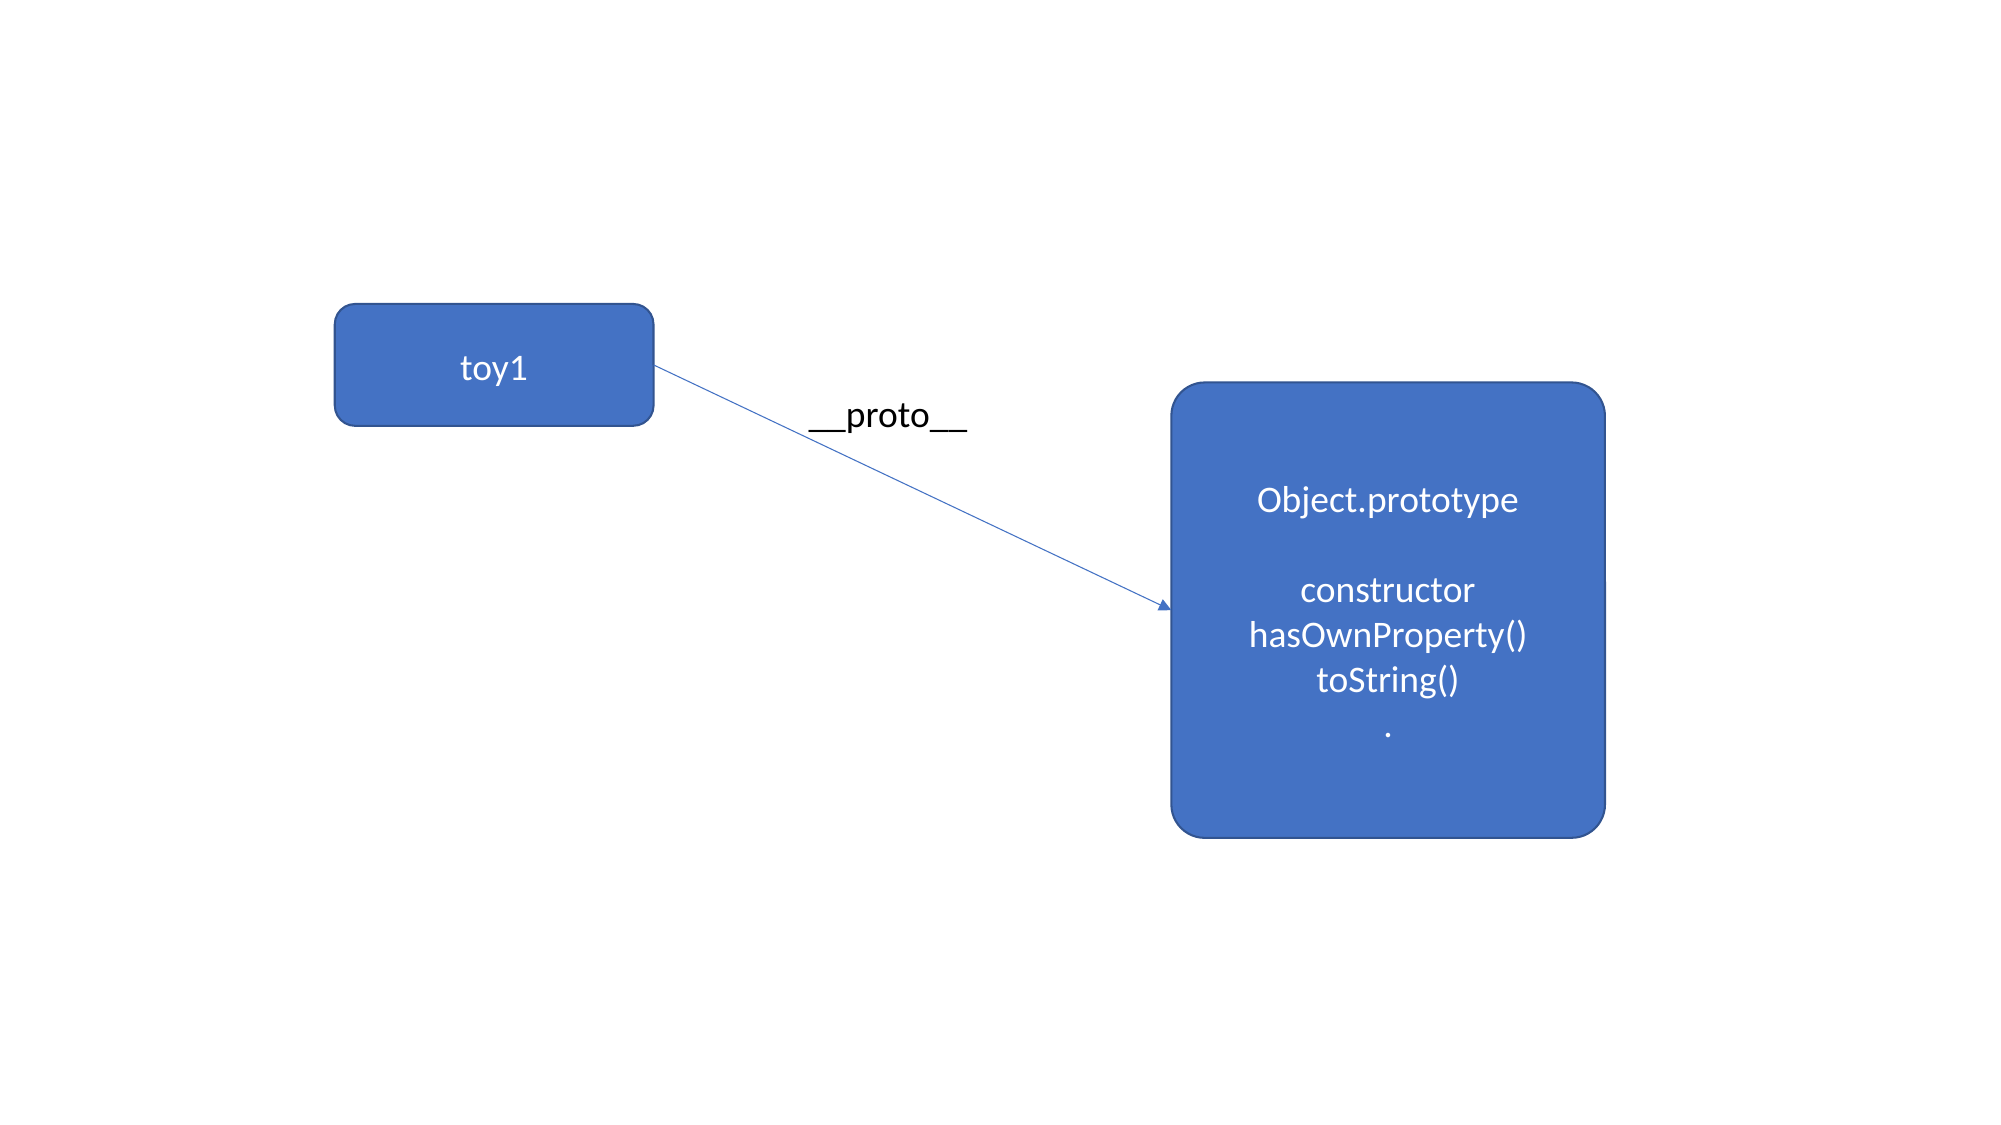

toy1
__proto__
Object.prototype

constructor
hasOwnProperty()
toString()
.